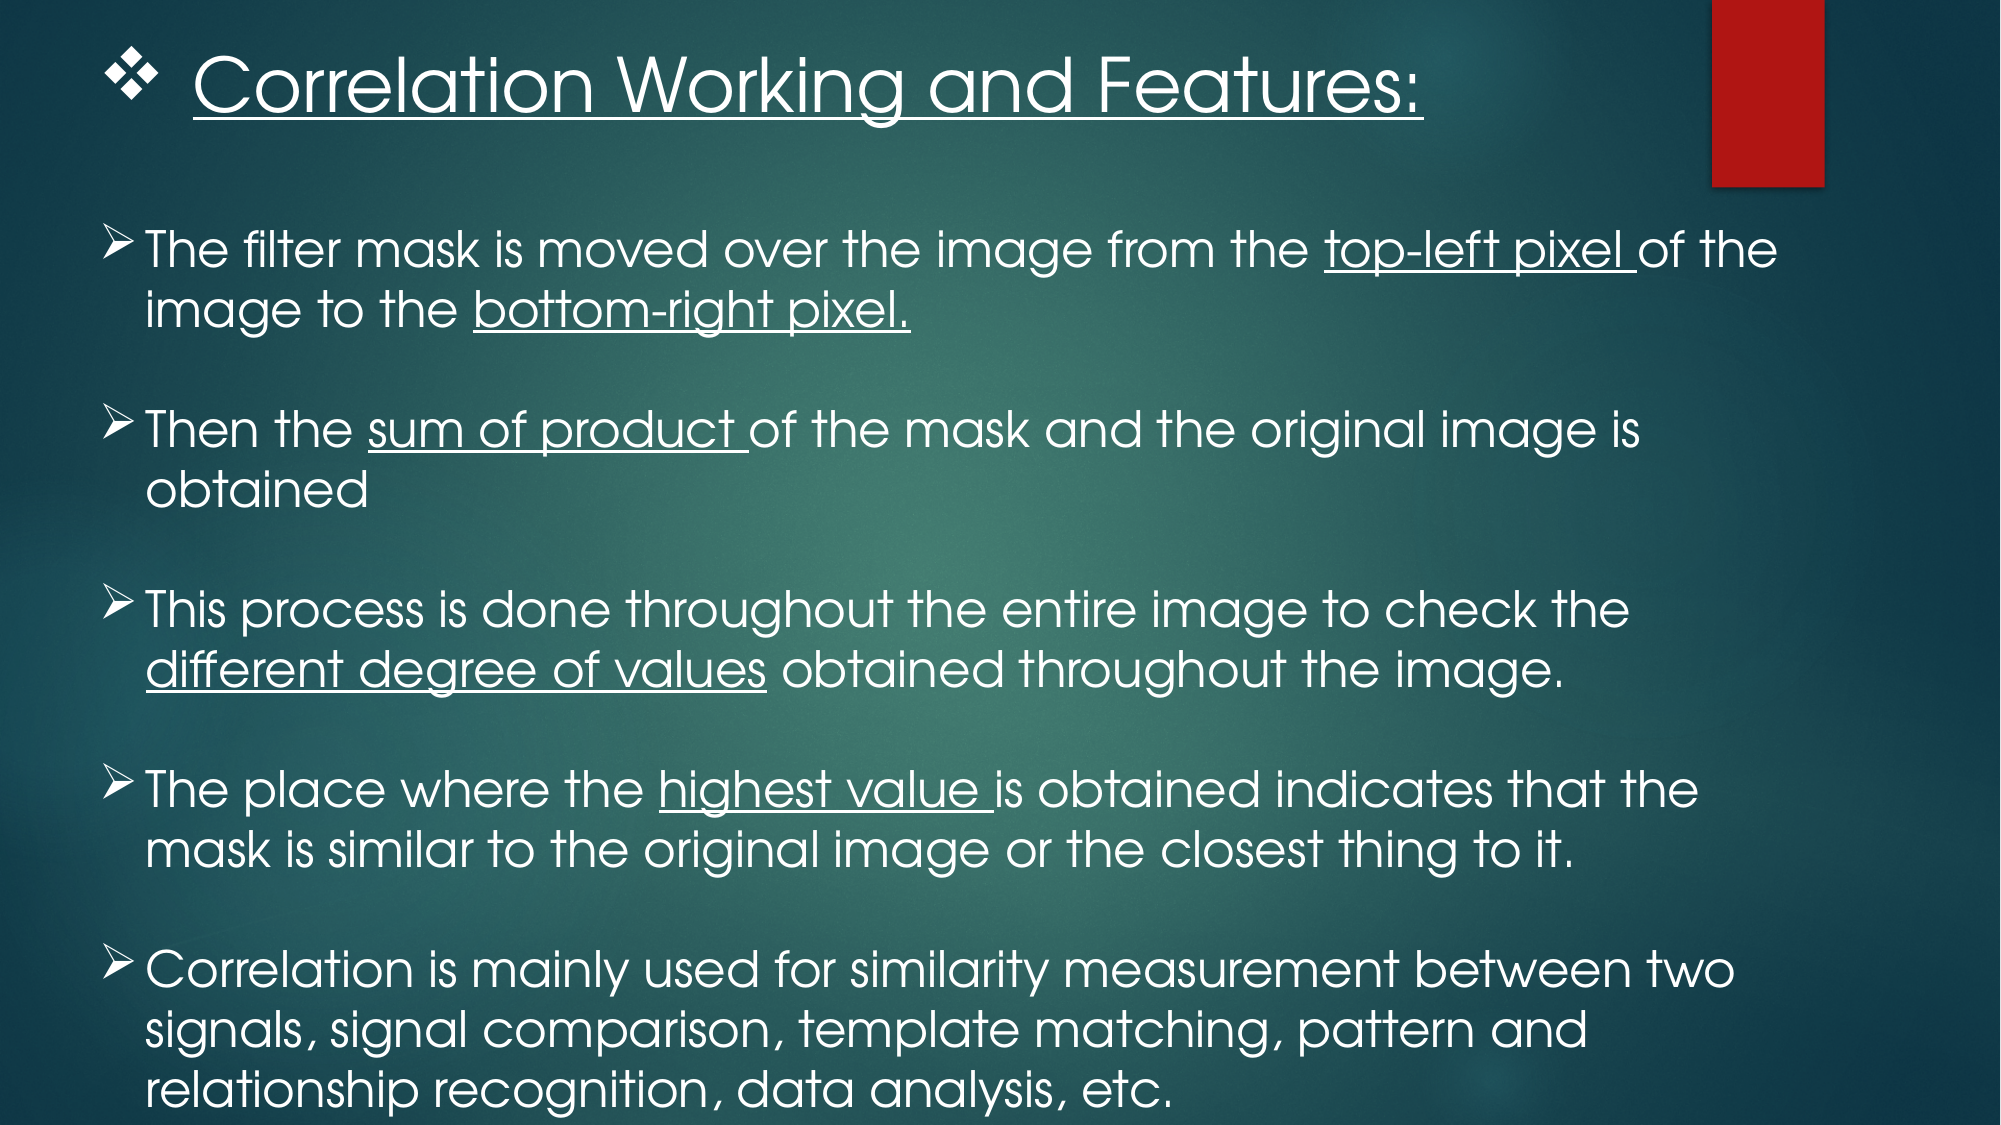

Correlation Working and Features:

The filter mask is moved over the image from the top-left pixel of the image to the bottom-right pixel.

Then the sum of product of the mask and the original image is obtained

This process is done throughout the entire image to check the different degree of values obtained throughout the image.

The place where the highest value is obtained indicates that the mask is similar to the original image or the closest thing to it.

Correlation is mainly used for similarity measurement between two signals, signal comparison, template matching, pattern and relationship recognition, data analysis, etc.